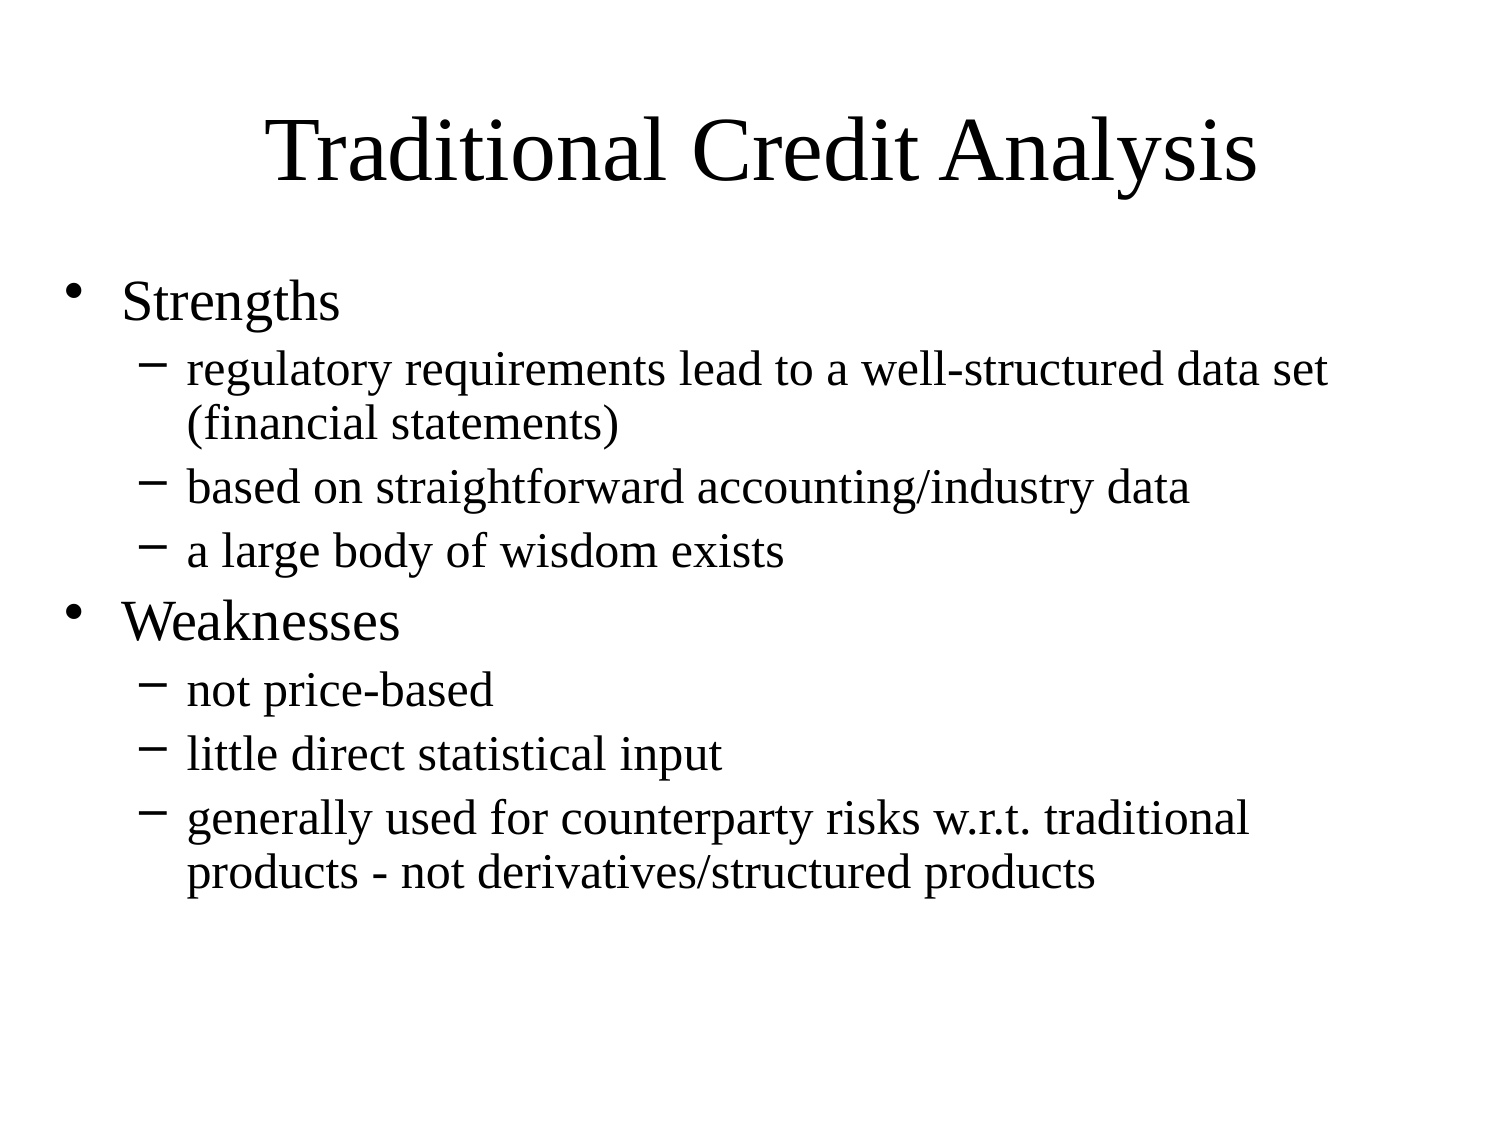

# Traditional Credit Analysis
Strengths
regulatory requirements lead to a well-structured data set (financial statements)
based on straightforward accounting/industry data
a large body of wisdom exists
Weaknesses
not price-based
little direct statistical input
generally used for counterparty risks w.r.t. traditional products - not derivatives/structured products